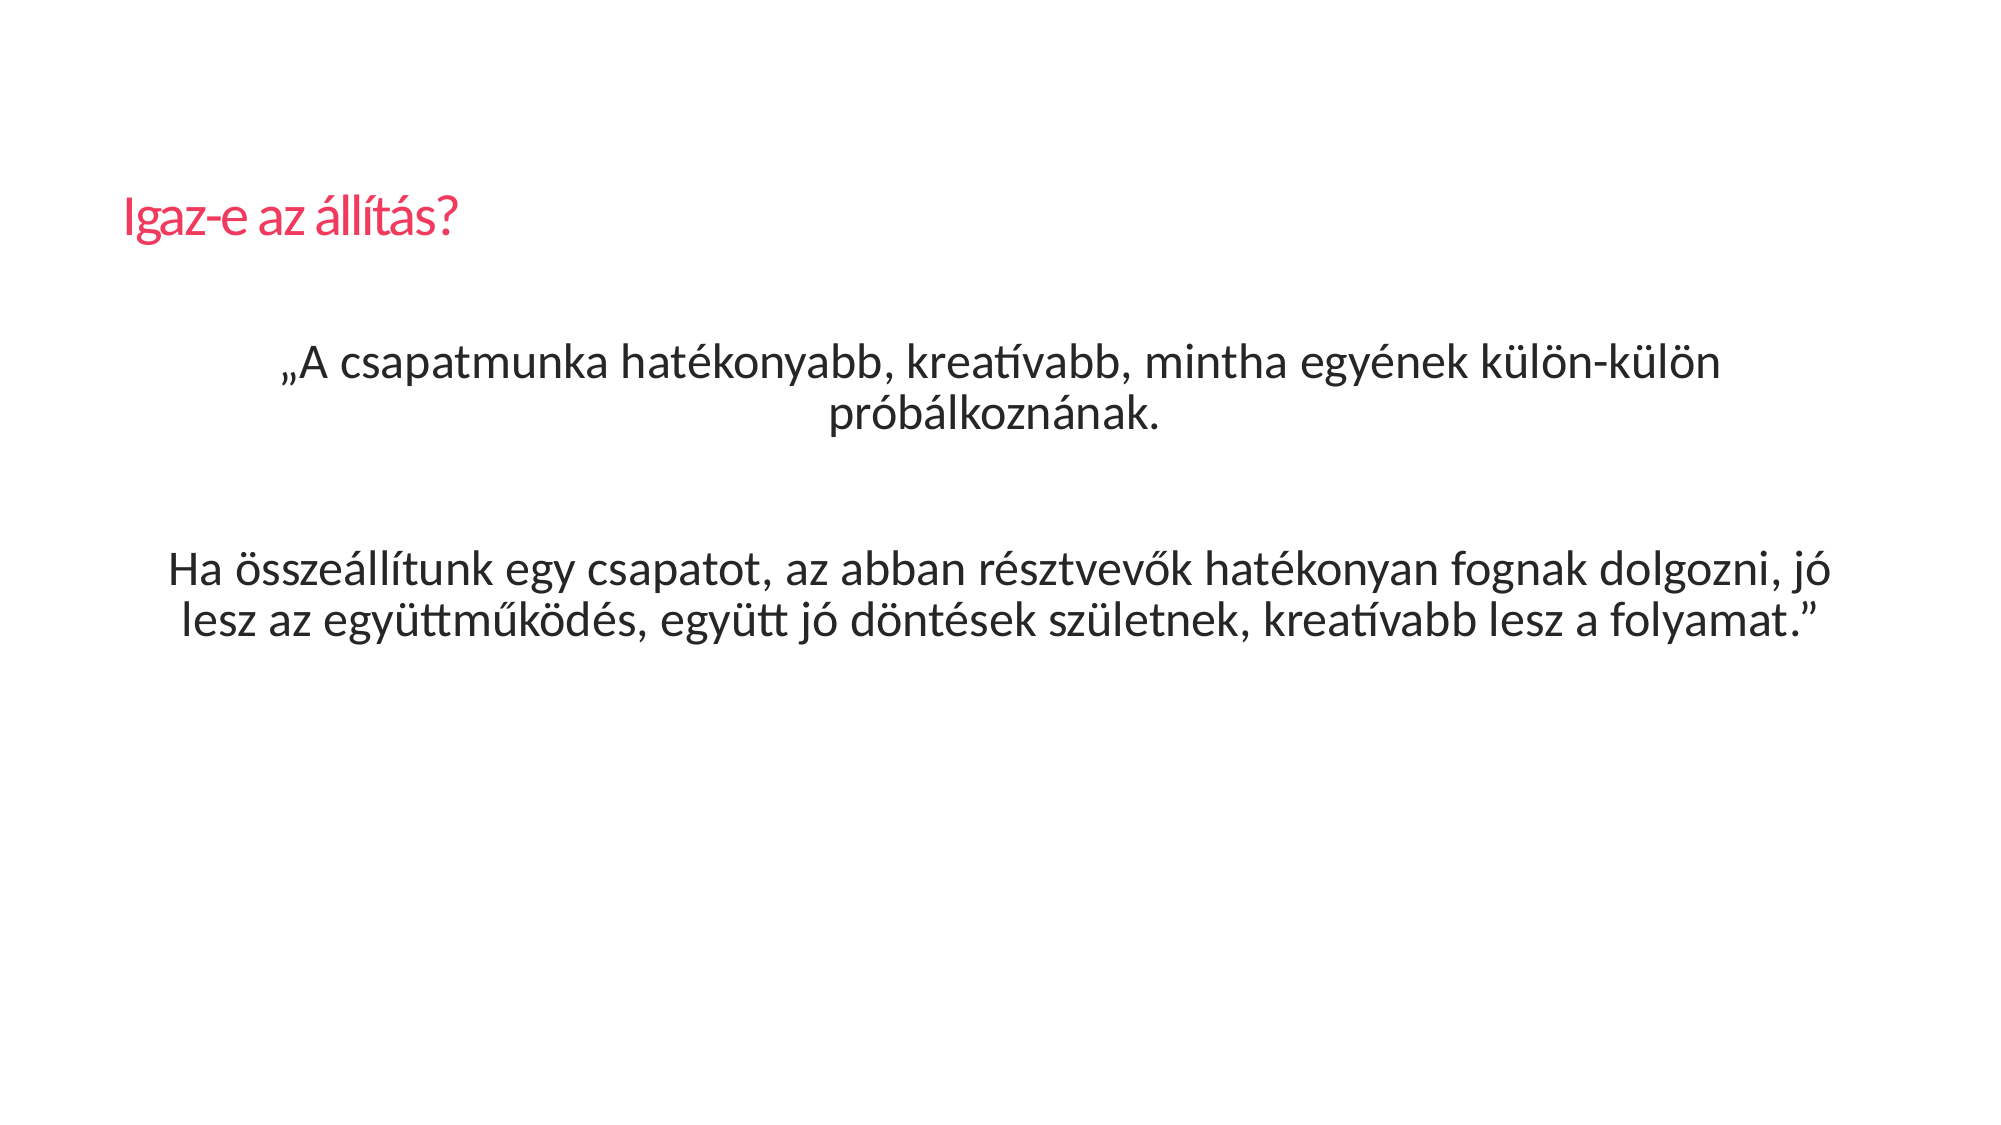

# Igaz-e az állítás?
„A csapatmunka hatékonyabb, kreatívabb, mintha egyének külön-külön próbálkoznának.

Ha összeállítunk egy csapatot, az abban résztvevők hatékonyan fognak dolgozni, jó lesz az együttműködés, együtt jó döntések születnek, kreatívabb lesz a folyamat.”
21